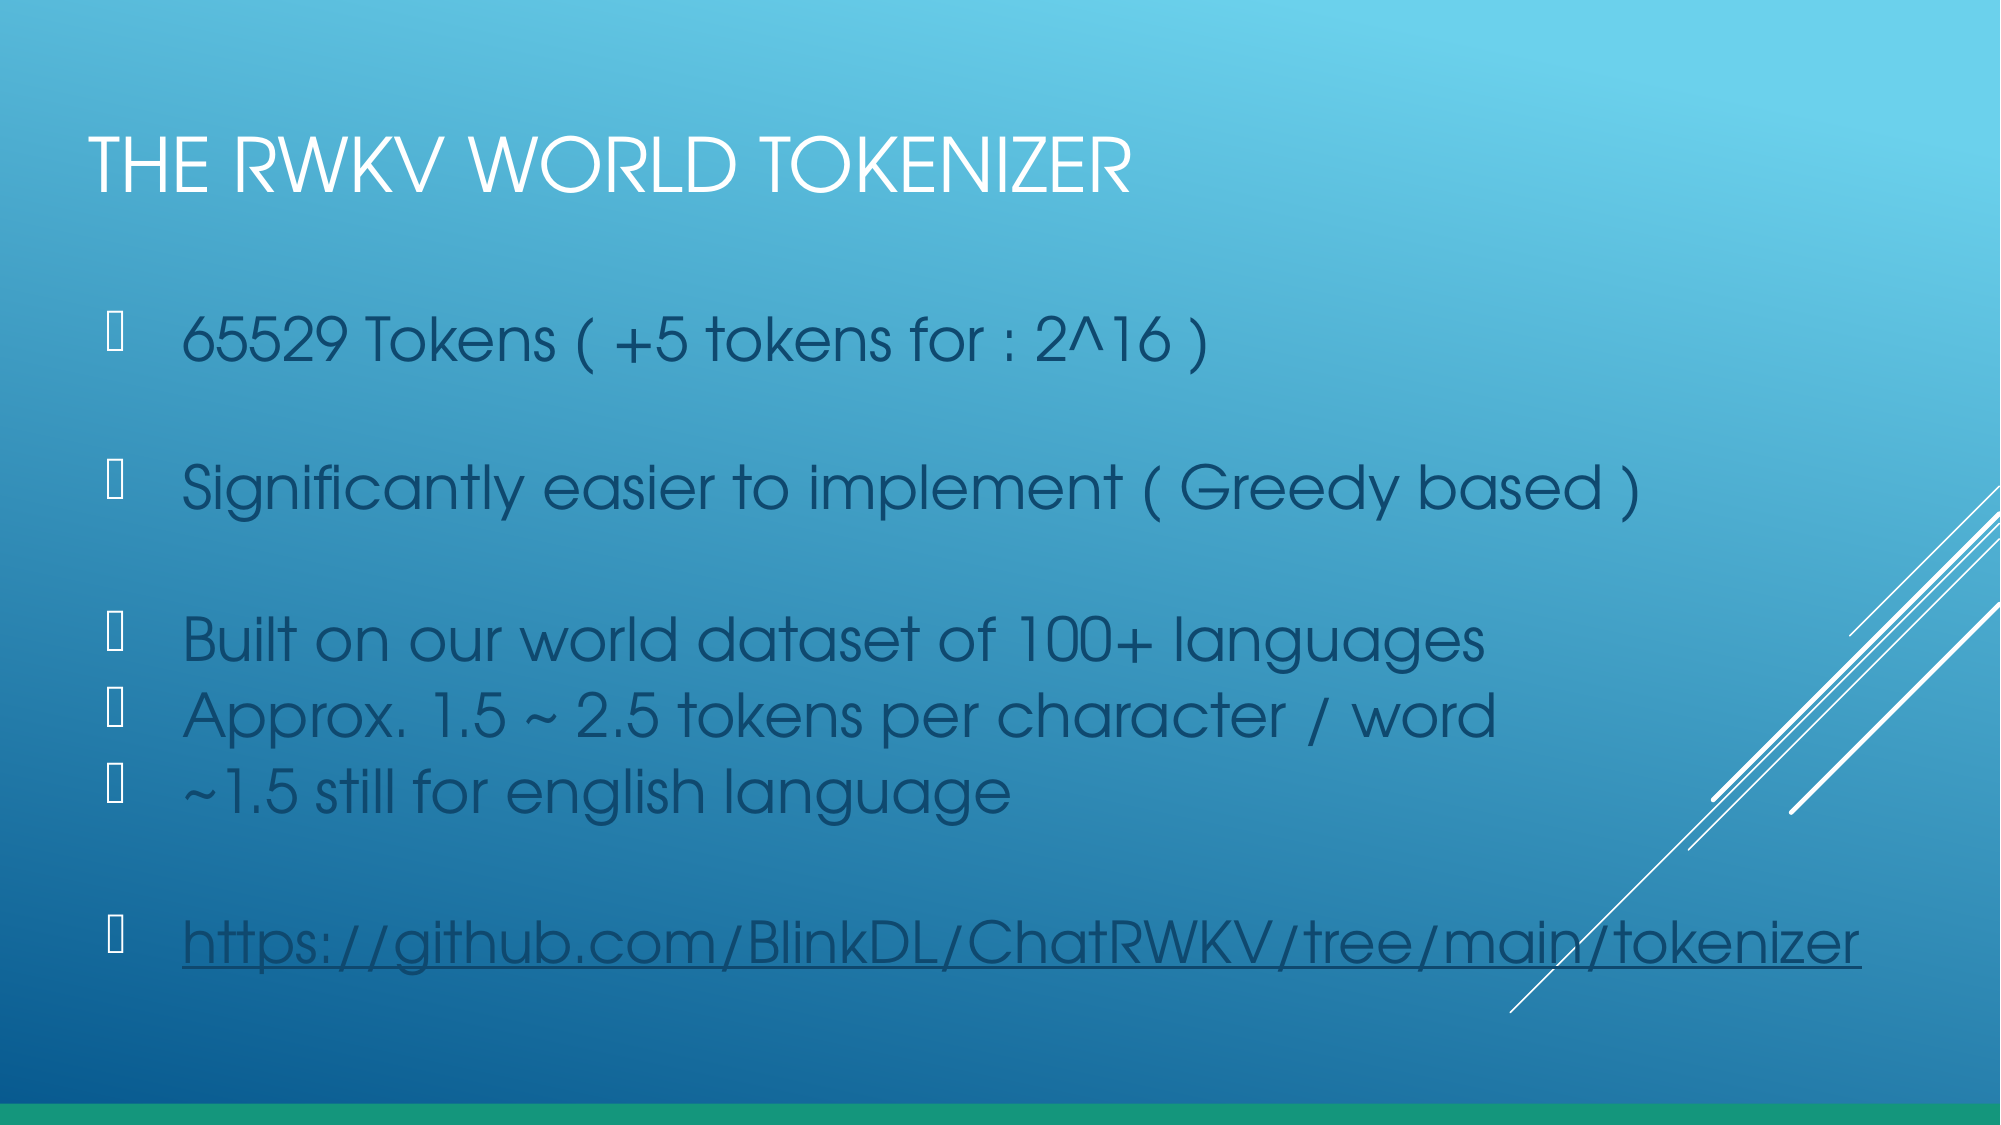

# The RWKV World Tokenizer
65529 Tokens ( +5 tokens for : 2^16 )
Significantly easier to implement ( Greedy based )
Built on our world dataset of 100+ languages
Approx. 1.5 ~ 2.5 tokens per character / word
~1.5 still for english language
https://github.com/BlinkDL/ChatRWKV/tree/main/tokenizer